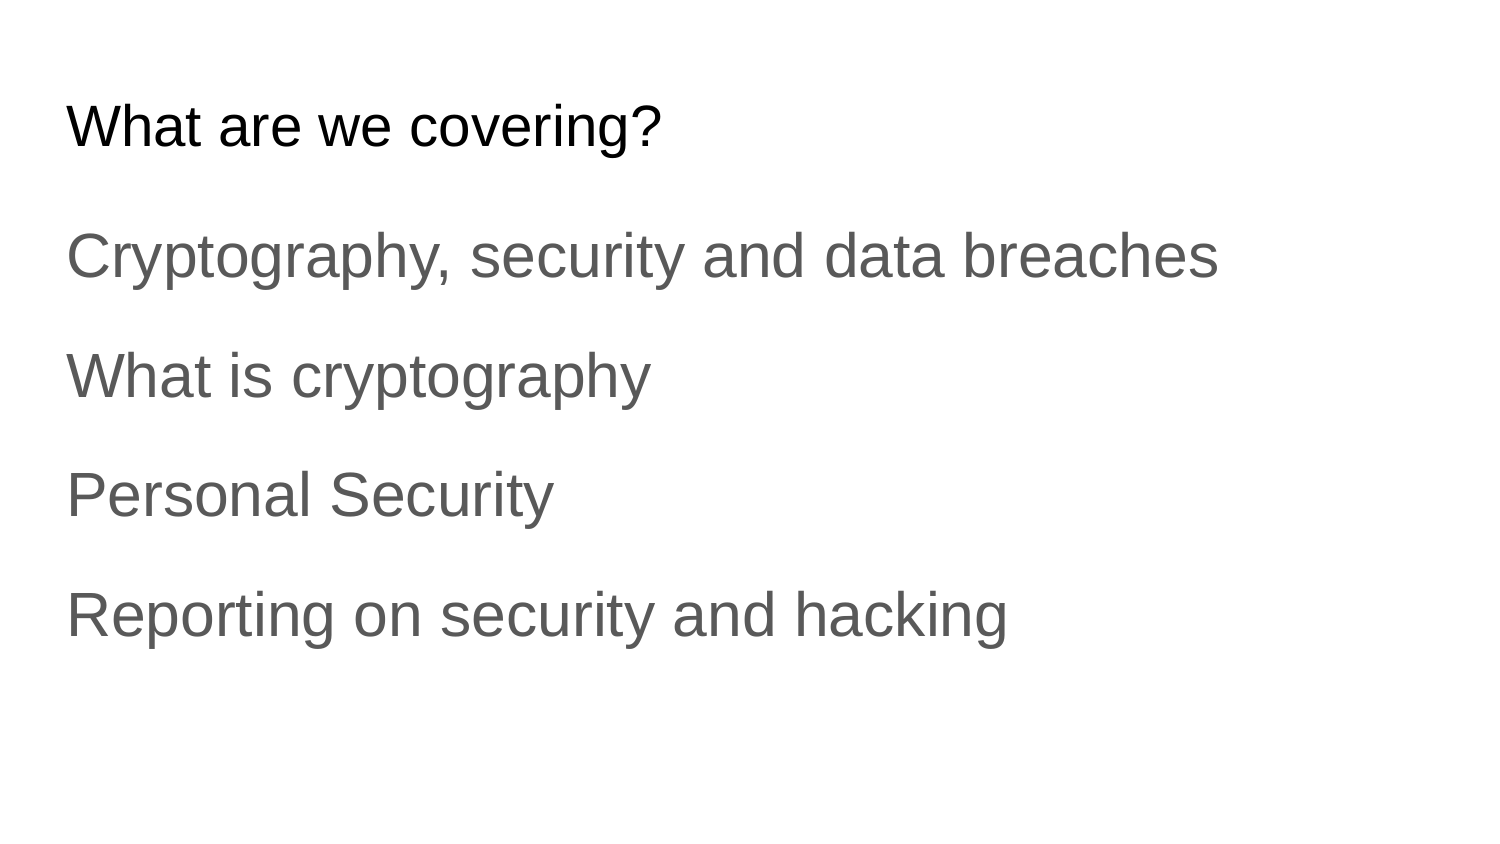

# What are we covering?
Cryptography, security and data breaches
What is cryptography
Personal Security
Reporting on security and hacking